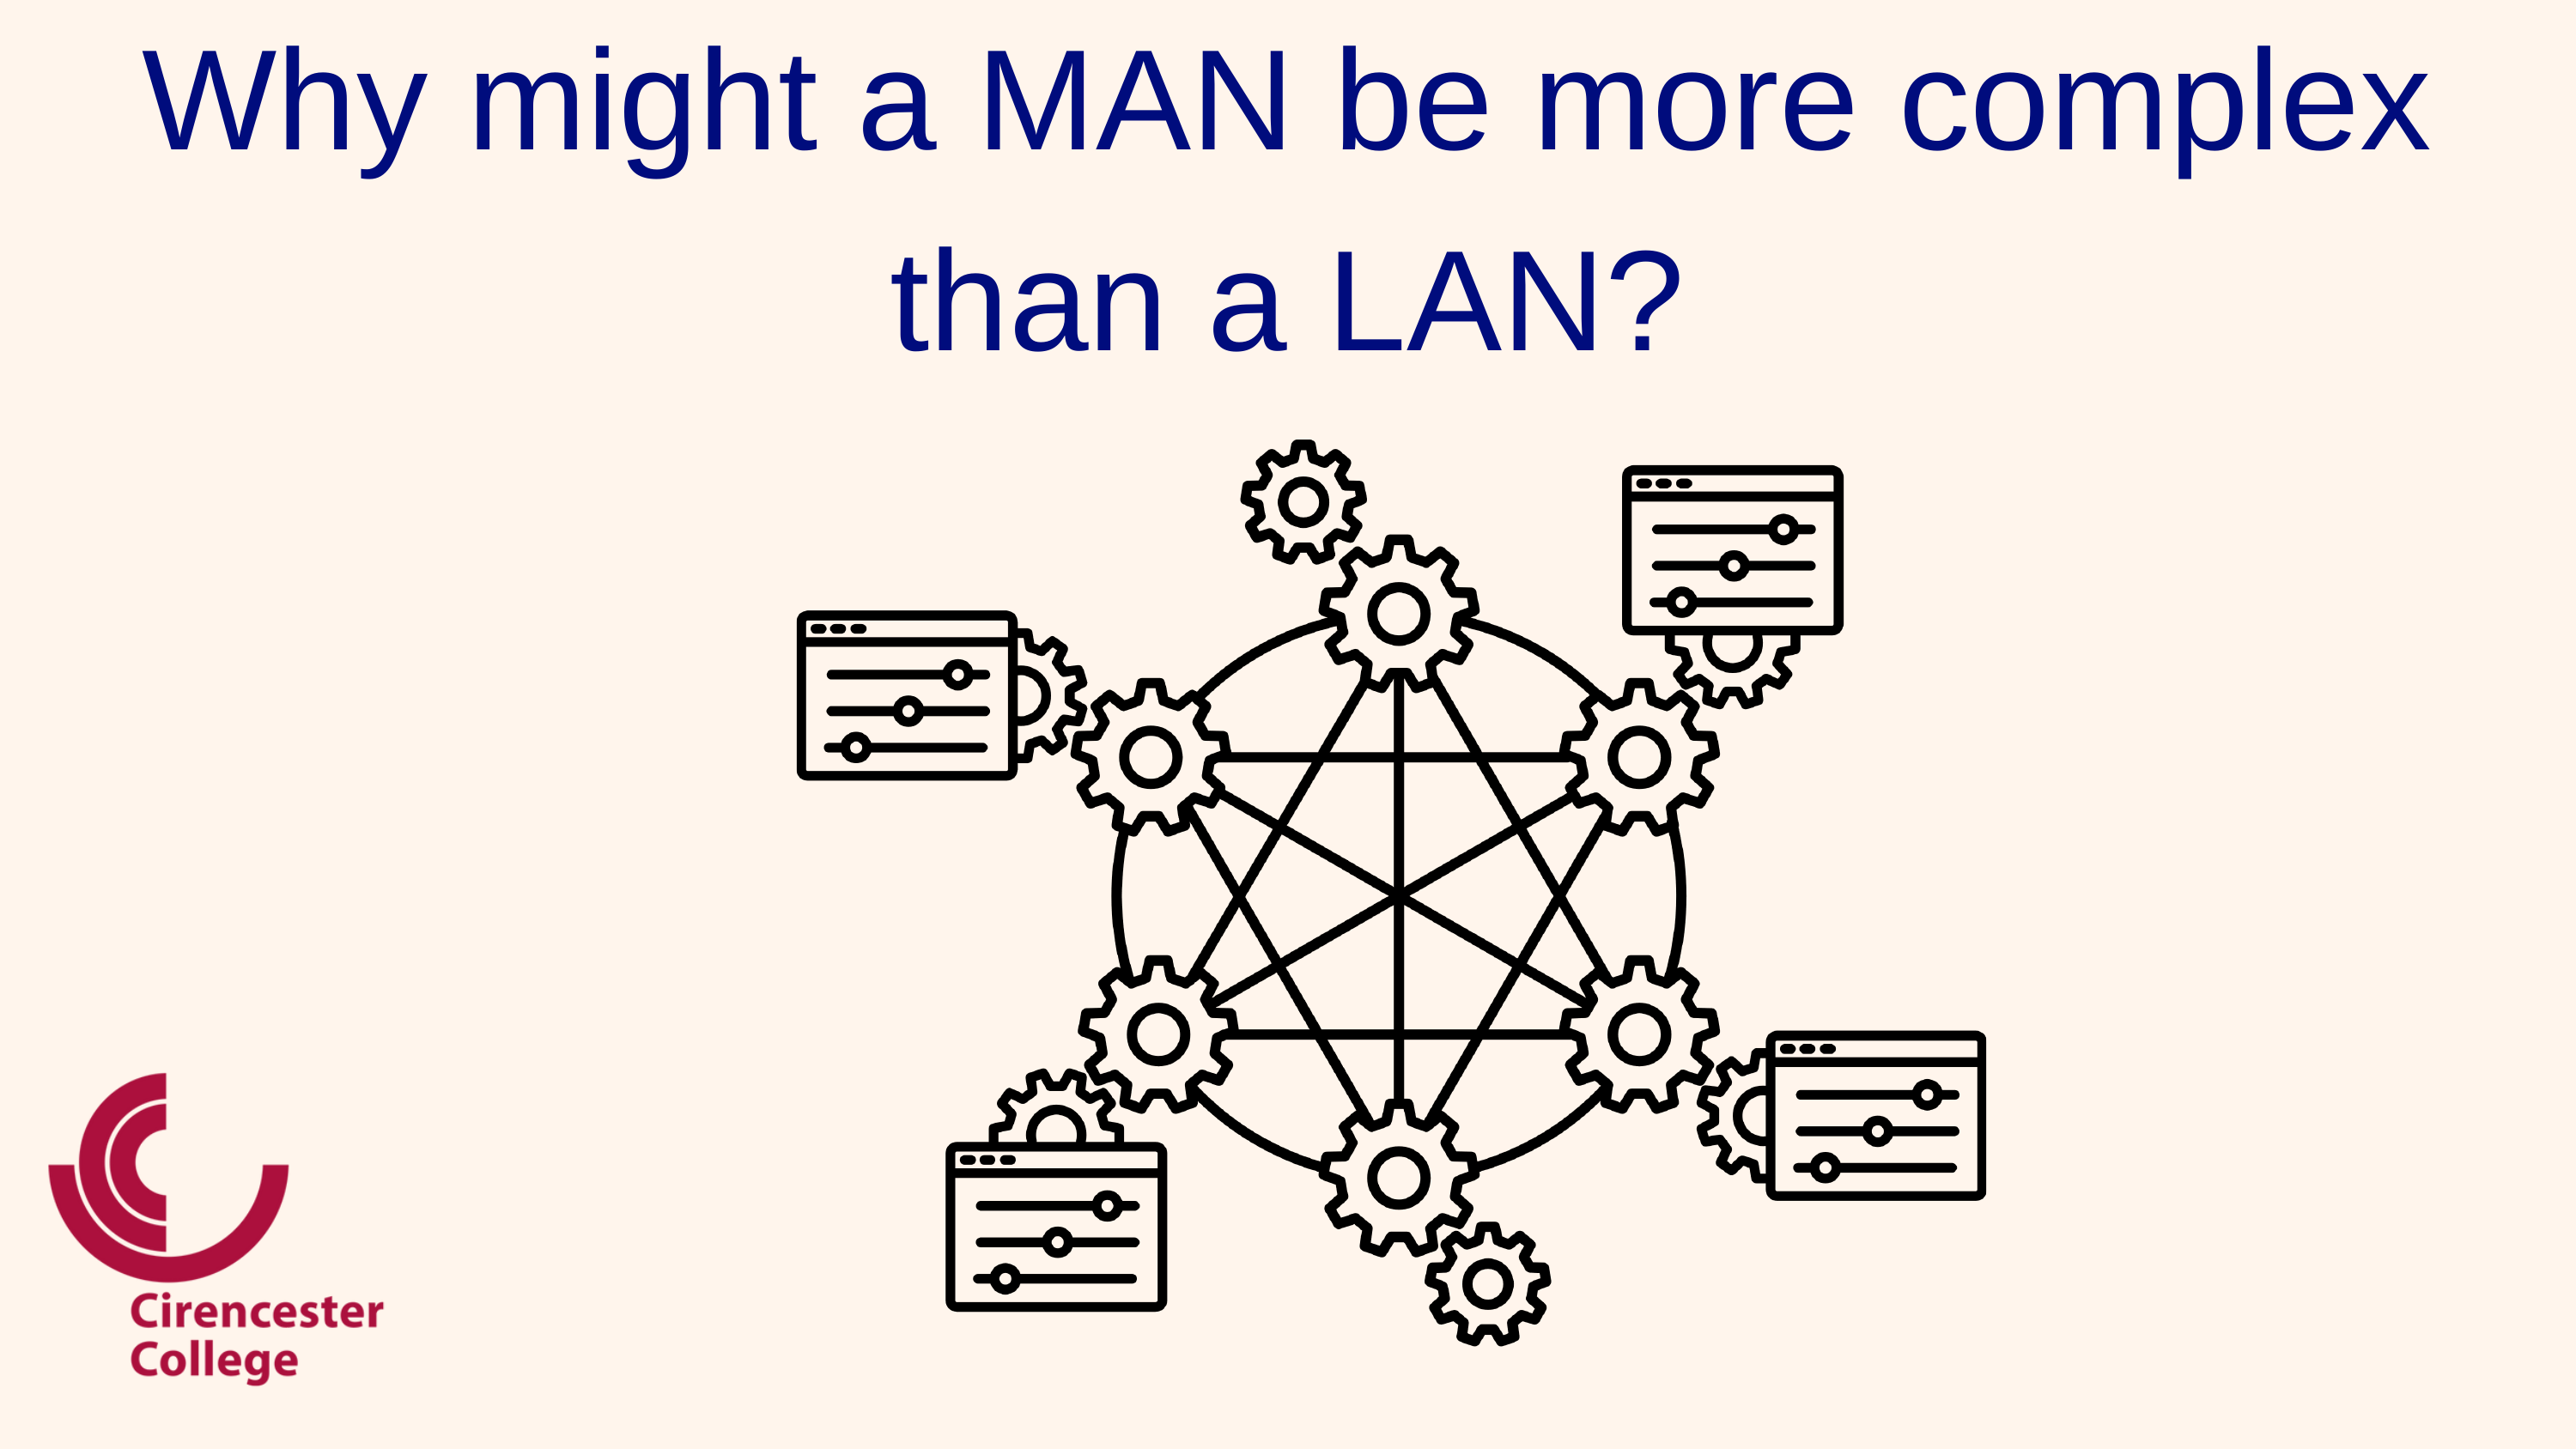

Why might a MAN be more complex than a LAN?